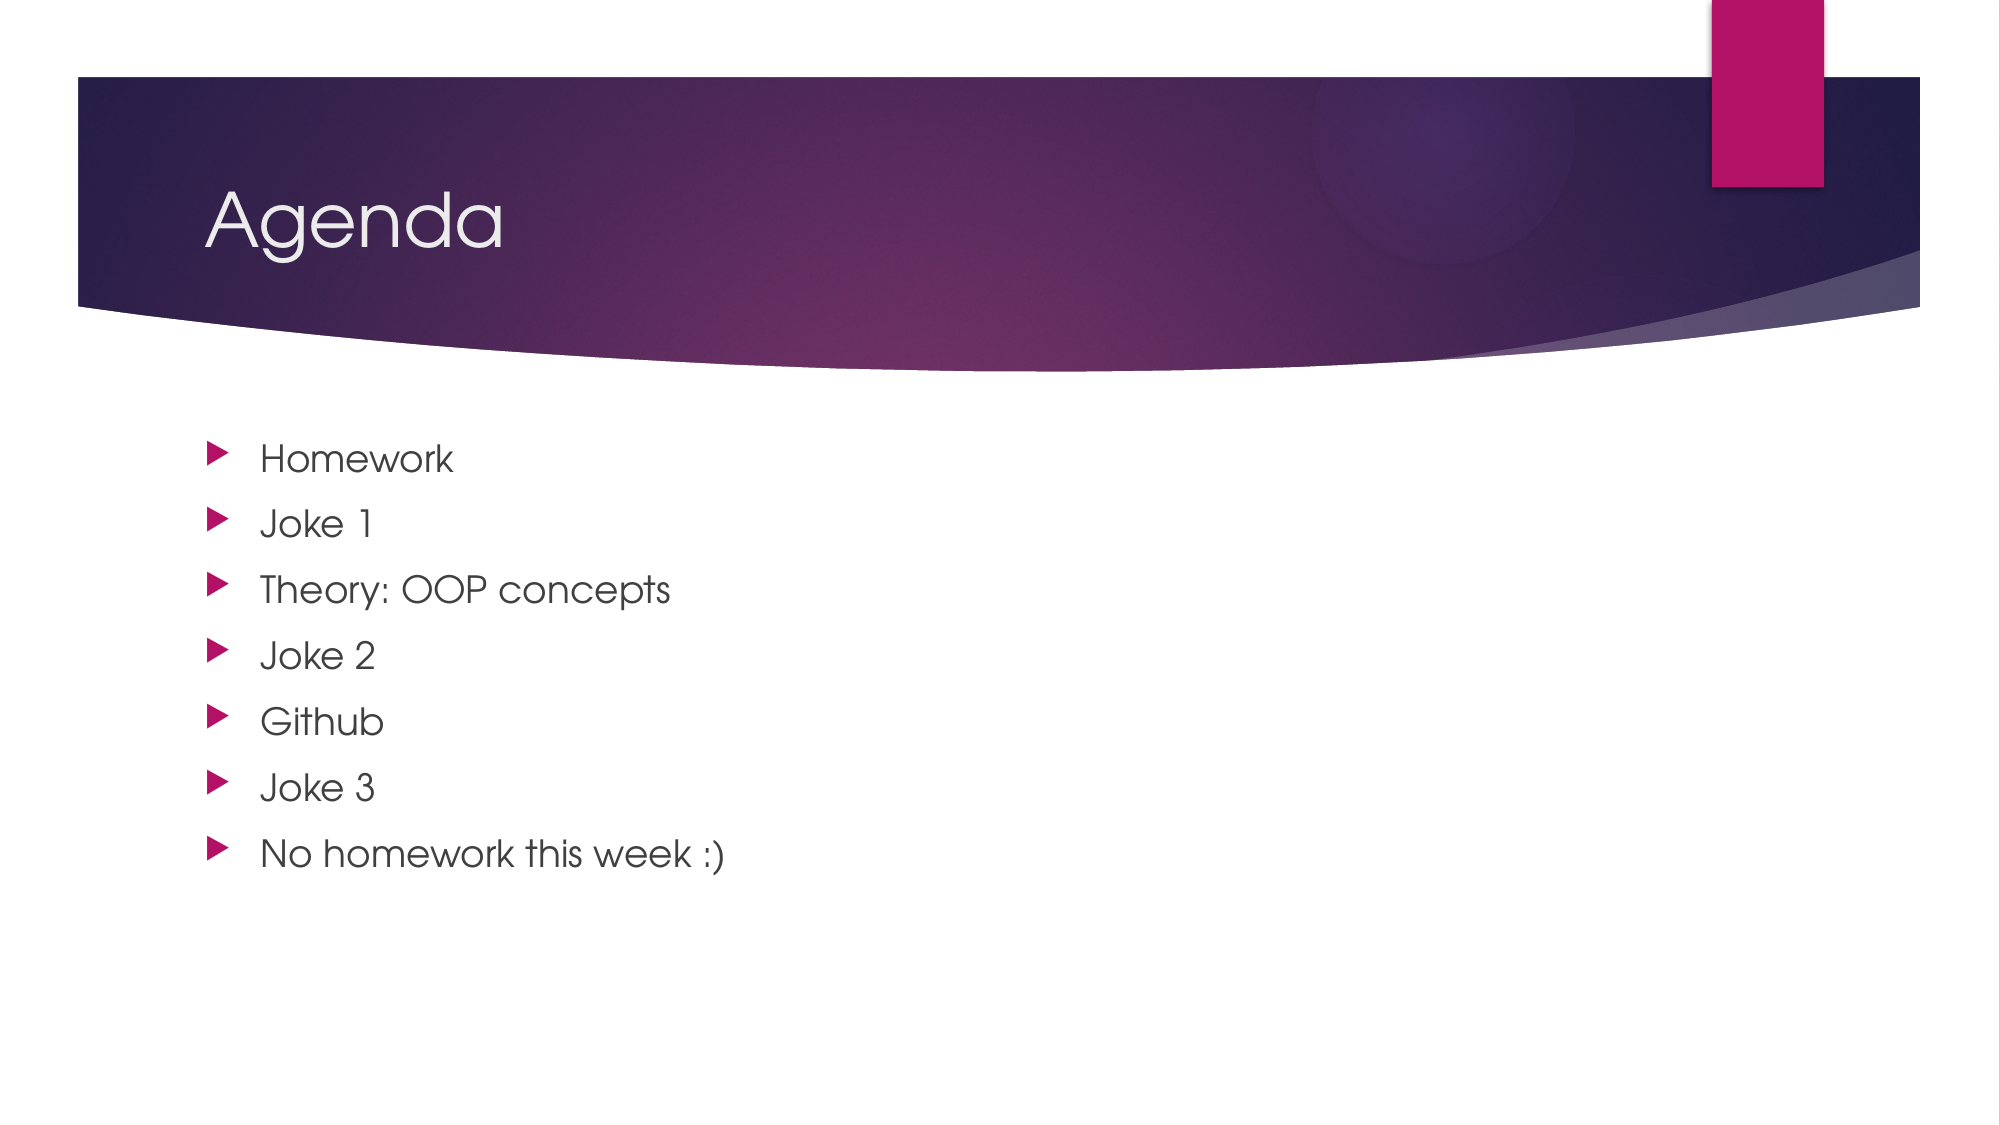

# Agenda
Homework
Joke 1
Theory: OOP concepts
Joke 2
Github
Joke 3
No homework this week :)